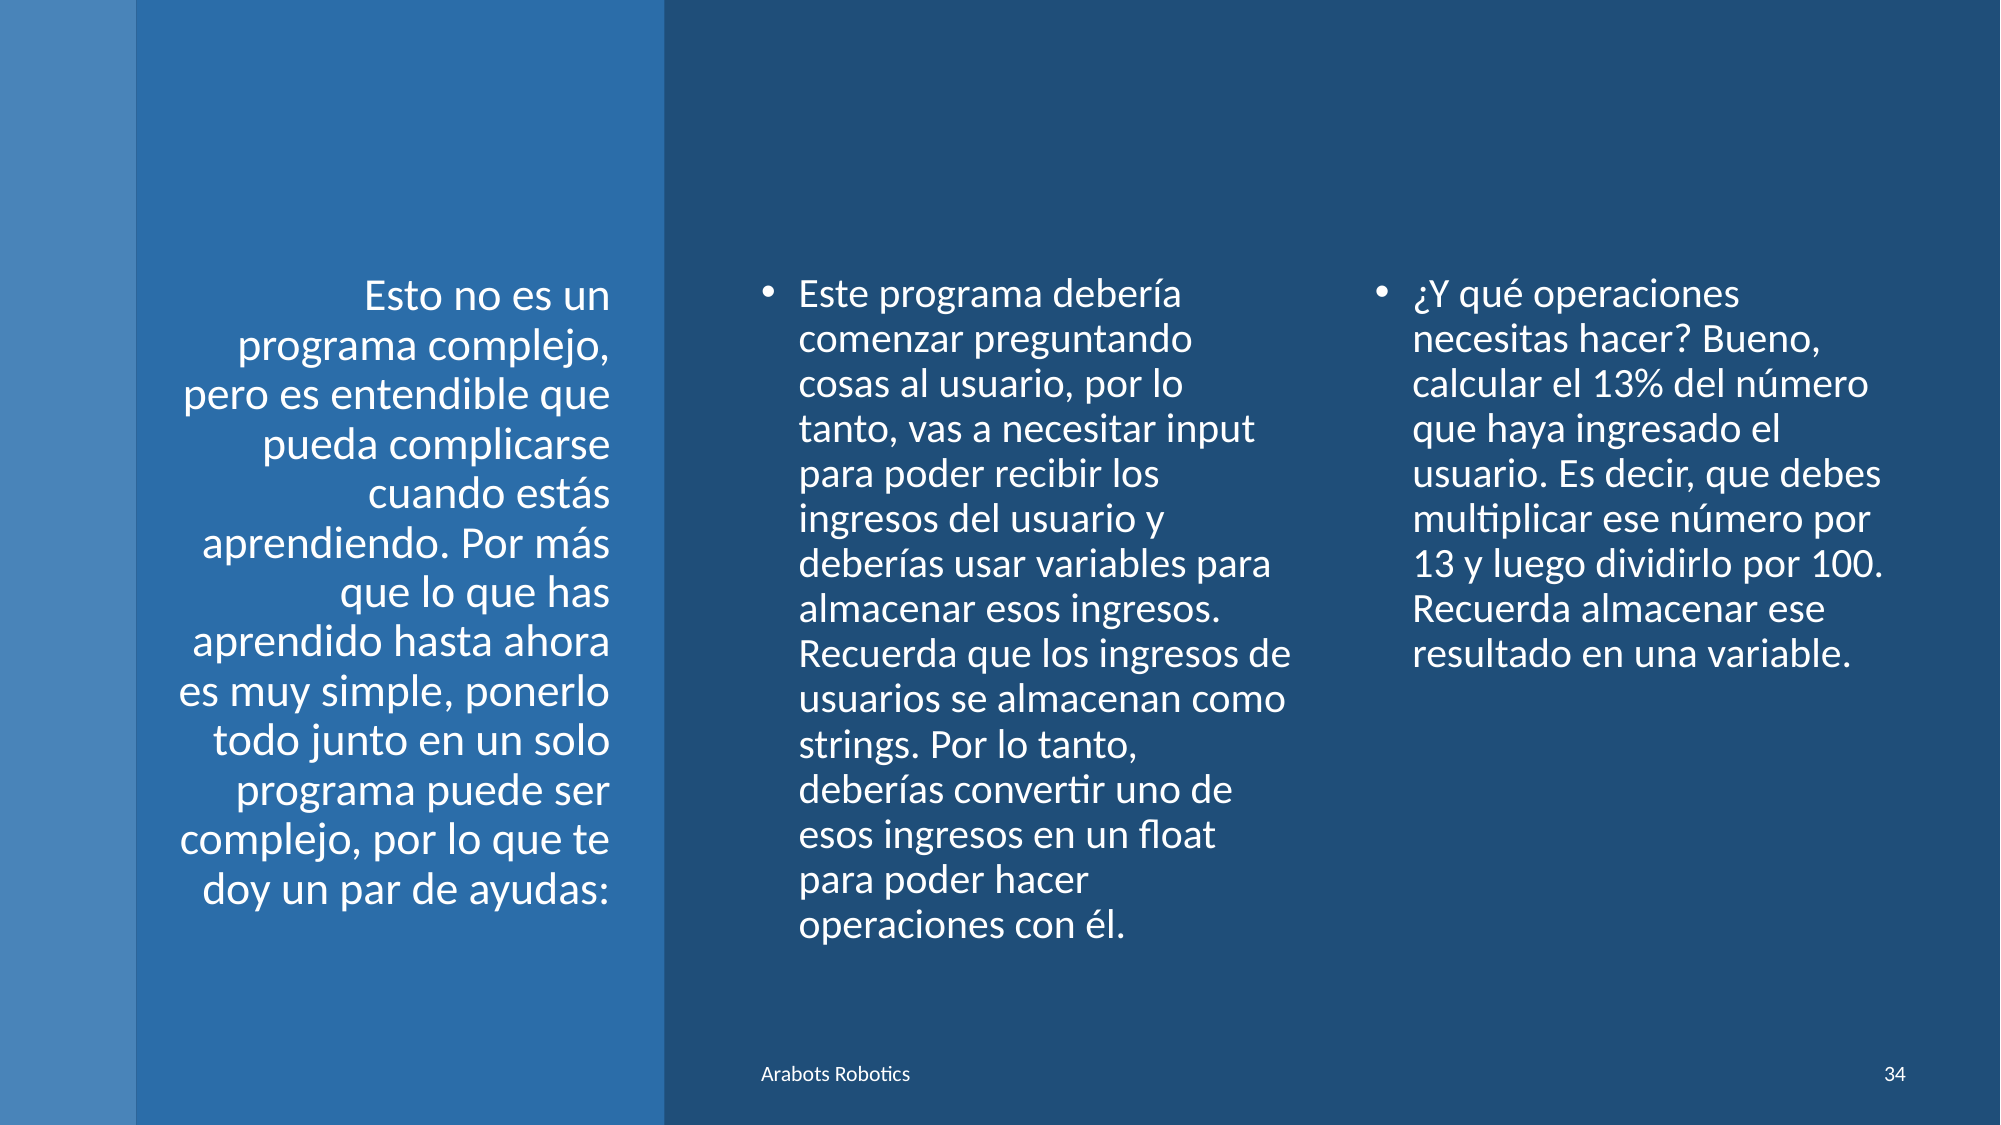

# Esto no es un programa complejo, pero es entendible que pueda complicarse cuando estás aprendiendo. Por más que lo que has aprendido hasta ahora es muy simple, ponerlo todo junto en un solo programa puede ser complejo, por lo que te doy un par de ayudas:
Este programa debería comenzar preguntando cosas al usuario, por lo tanto, vas a necesitar input para poder recibir los ingresos del usuario y deberías usar variables para almacenar esos ingresos. Recuerda que los ingresos de usuarios se almacenan como strings. Por lo tanto, deberías convertir uno de esos ingresos en un float para poder hacer operaciones con él.
¿Y qué operaciones necesitas hacer? Bueno, calcular el 13% del número que haya ingresado el usuario. Es decir, que debes multiplicar ese número por 13 y luego dividirlo por 100. Recuerda almacenar ese resultado en una variable.
Arabots Robotics
34